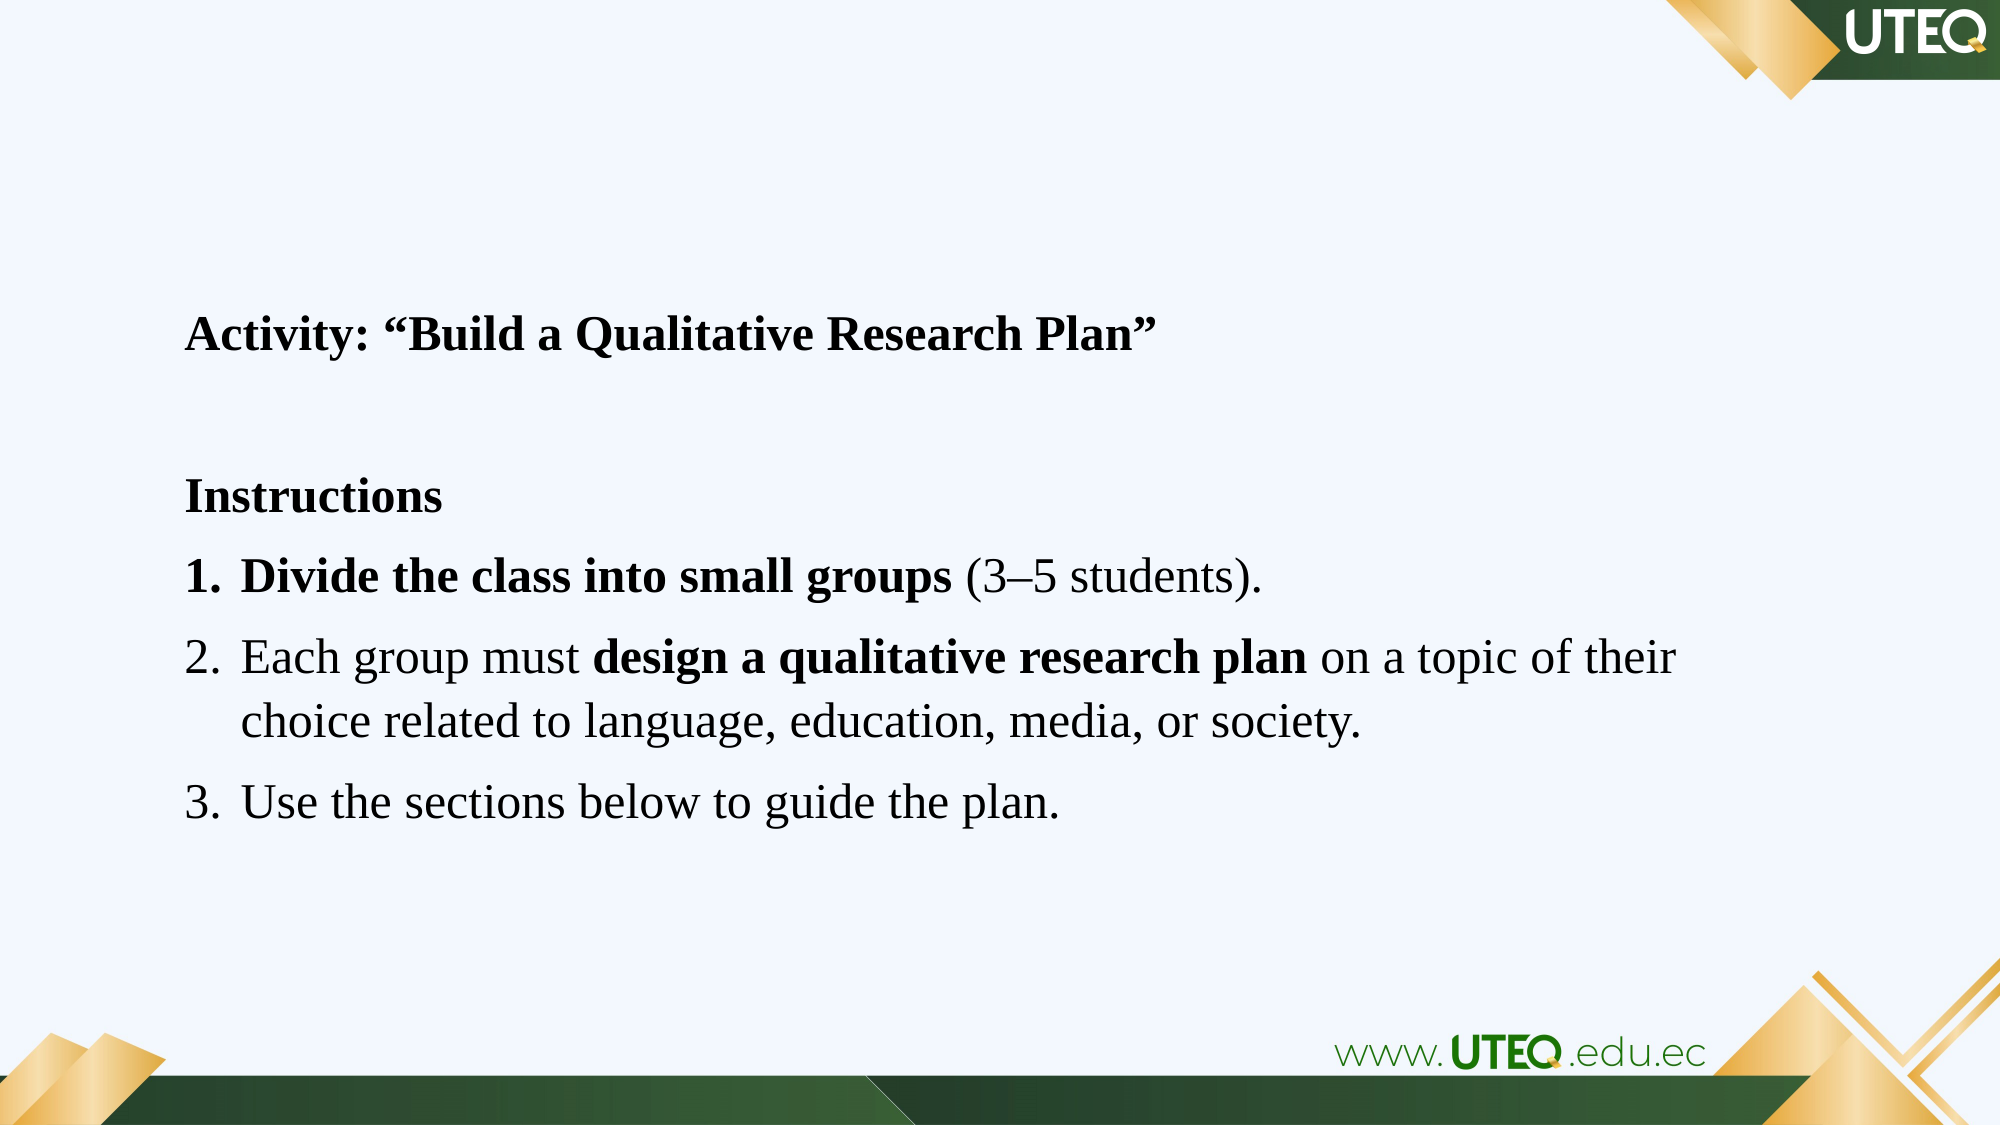

Activity: “Build a Qualitative Research Plan”

Instructions
Divide the class into small groups (3–5 students).
Each group must design a qualitative research plan on a topic of their choice related to language, education, media, or society.
Use the sections below to guide the plan.